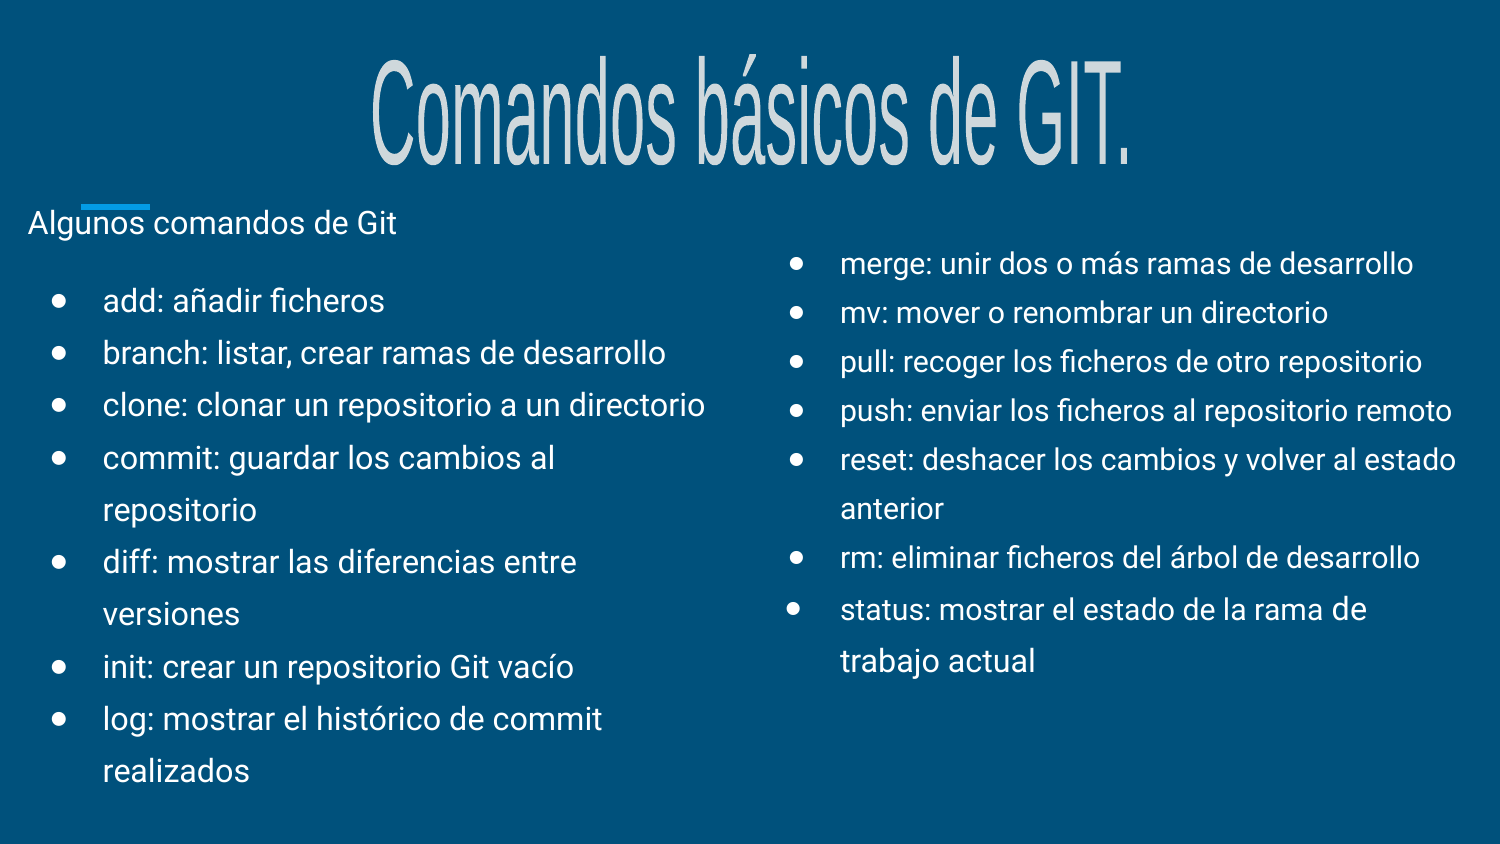

Comandos básicos de GIT.
Algunos comandos de Git
add: añadir ficheros
branch: listar, crear ramas de desarrollo
clone: clonar un repositorio a un directorio
commit: guardar los cambios al repositorio
diff: mostrar las diferencias entre versiones
init: crear un repositorio Git vacío
log: mostrar el histórico de commit realizados
merge: unir dos o más ramas de desarrollo
mv: mover o renombrar un directorio
pull: recoger los ficheros de otro repositorio
push: enviar los ficheros al repositorio remoto
reset: deshacer los cambios y volver al estado anterior
rm: eliminar ficheros del árbol de desarrollo
status: mostrar el estado de la rama de trabajo actual